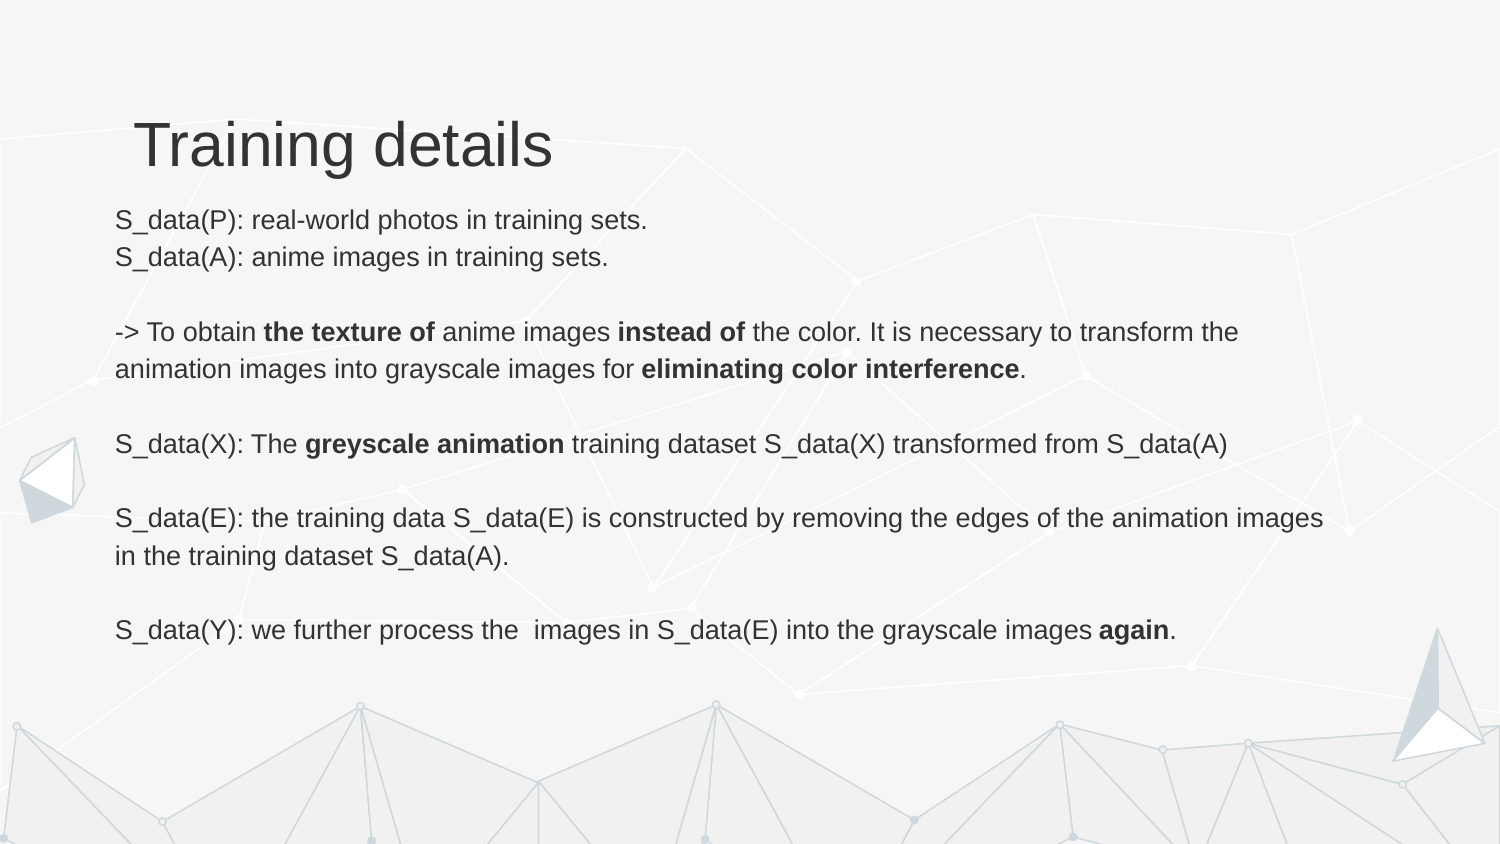

# Training details
S_data(P): real-world photos in training sets.
S_data(A): anime images in training sets.

-> To obtain the texture of anime images instead of the color. It is necessary to transform the animation images into grayscale images for eliminating color interference.

S_data(X): The greyscale animation training dataset S_data(X) transformed from S_data(A)

S_data(E): the training data S_data(E) is constructed by removing the edges of the animation images in the training dataset S_data(A).

S_data(Y): we further process the  images in S_data(E) into the grayscale images again.